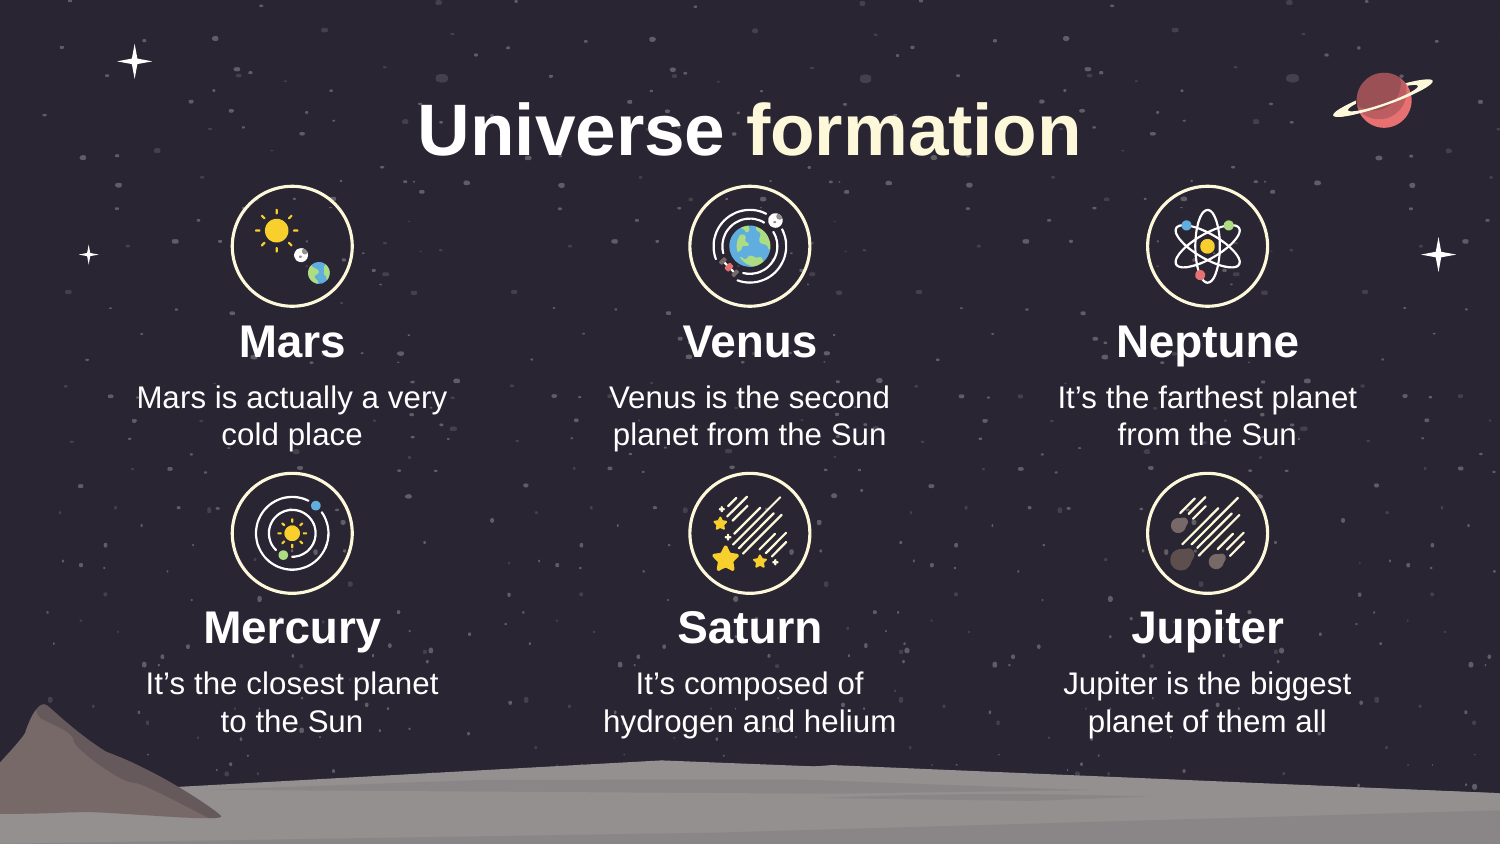

Universe formation

# Mars
Venus
Neptune
Mars is actually a very cold place
Venus is the second planet from the Sun
It’s the farthest planet from the Sun

Mercury
Saturn
Jupiter
It’s the closest planet to the Sun
It’s composed of hydrogen and helium
Jupiter is the biggest planet of them all